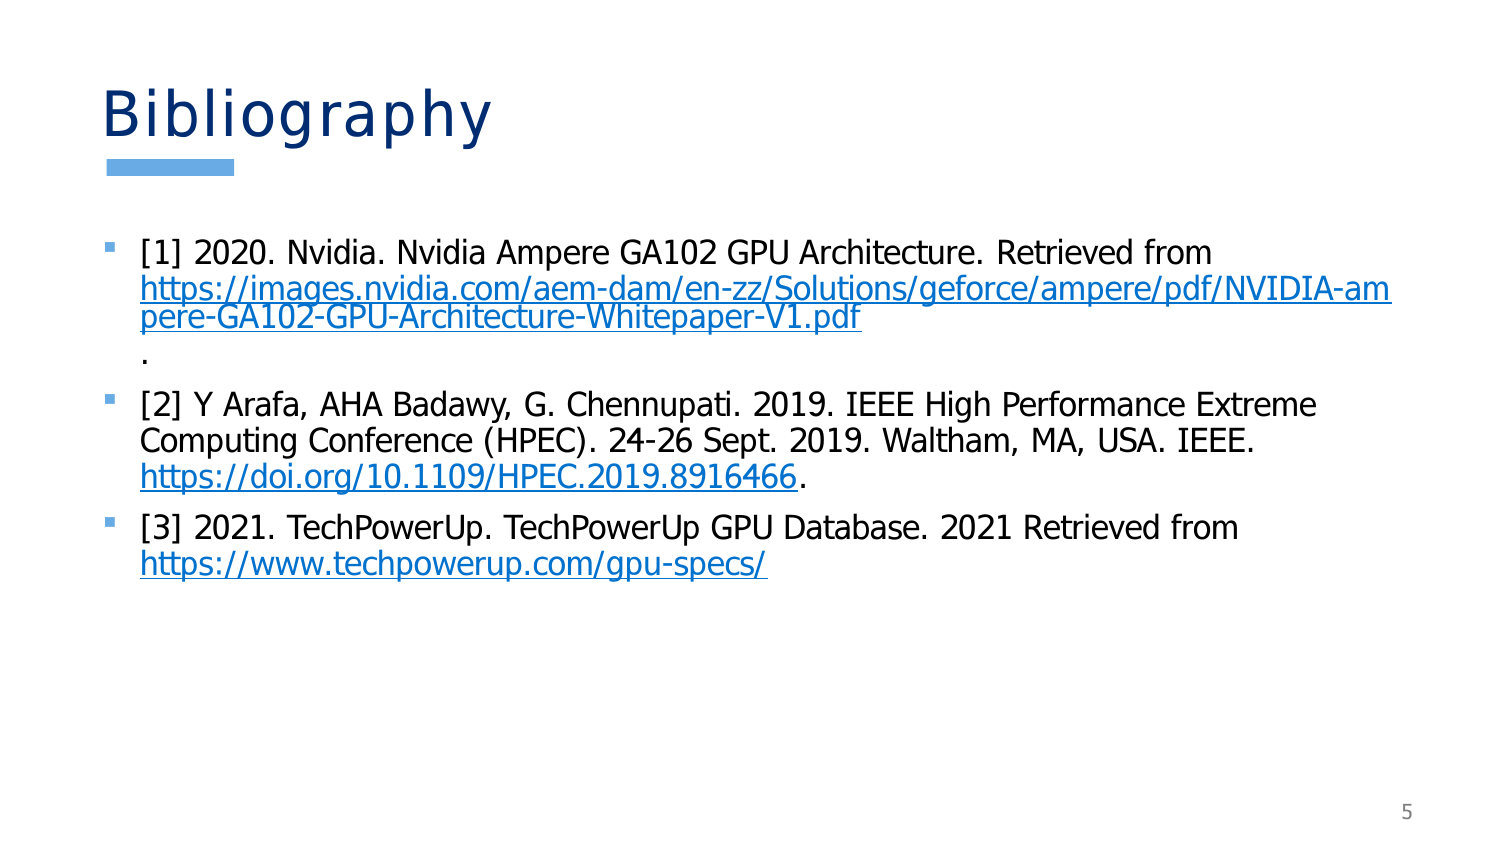

# Bibliography
[1] 2020. Nvidia. Nvidia Ampere GA102 GPU Architecture. Retrieved from https://images.nvidia.com/aem-dam/en-zz/Solutions/geforce/ampere/pdf/NVIDIA-ampere-GA102-GPU-Architecture-Whitepaper-V1.pdf.
[2] Y Arafa, AHA Badawy, G. Chennupati. 2019. IEEE High Performance Extreme Computing Conference (HPEC). 24-26 Sept. 2019. Waltham, MA, USA. IEEE. https://doi.org/10.1109/HPEC.2019.8916466.
[3] 2021. TechPowerUp. TechPowerUp GPU Database. 2021 Retrieved from https://www.techpowerup.com/gpu-specs/